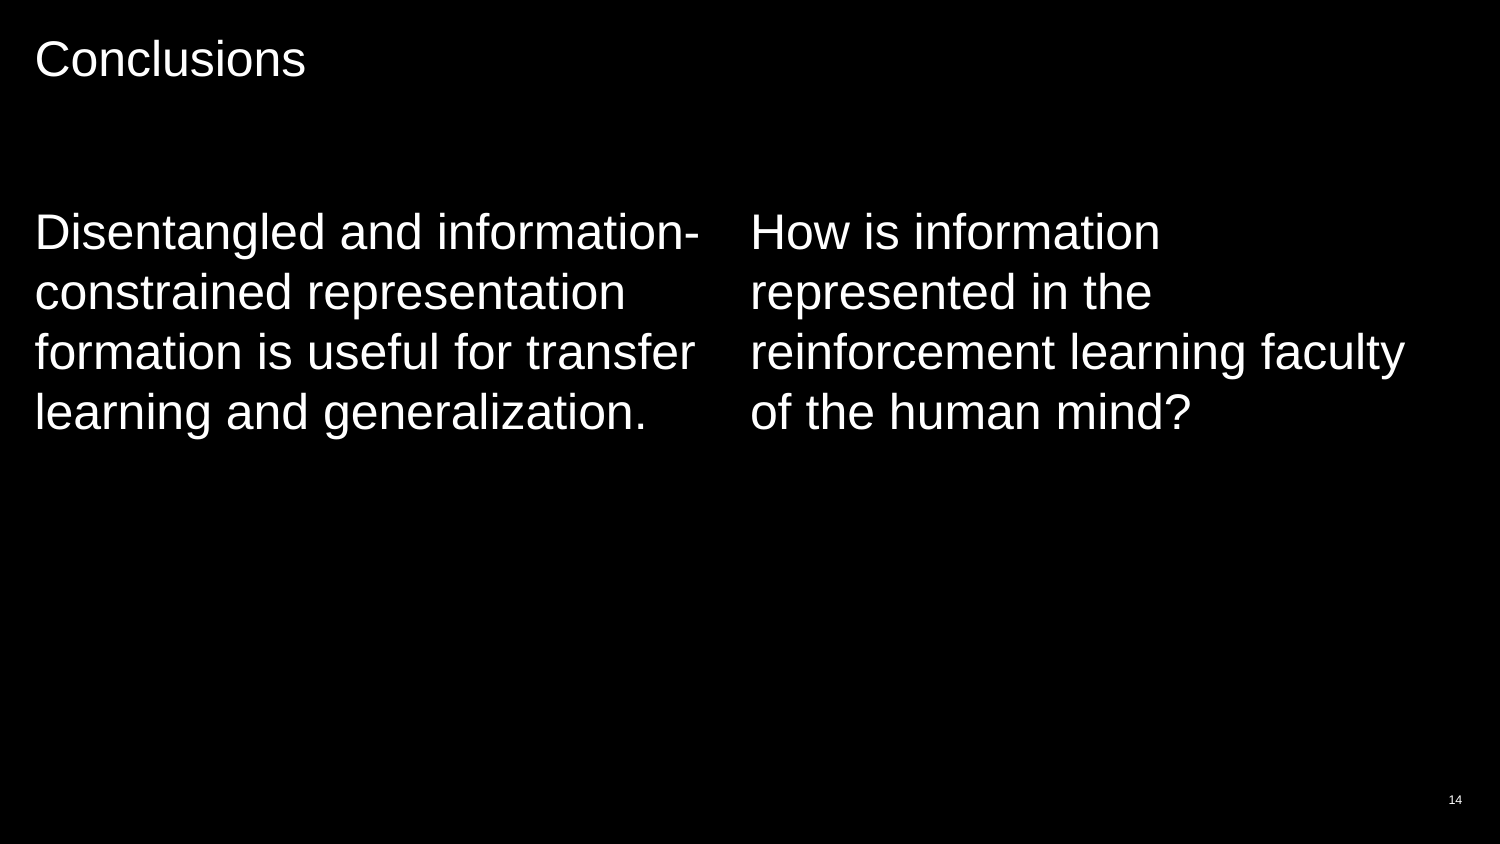

# Conclusions
Disentangled and information-constrained representation formation is useful for transfer learning and generalization.
How is information represented in the reinforcement learning faculty of the human mind?
14